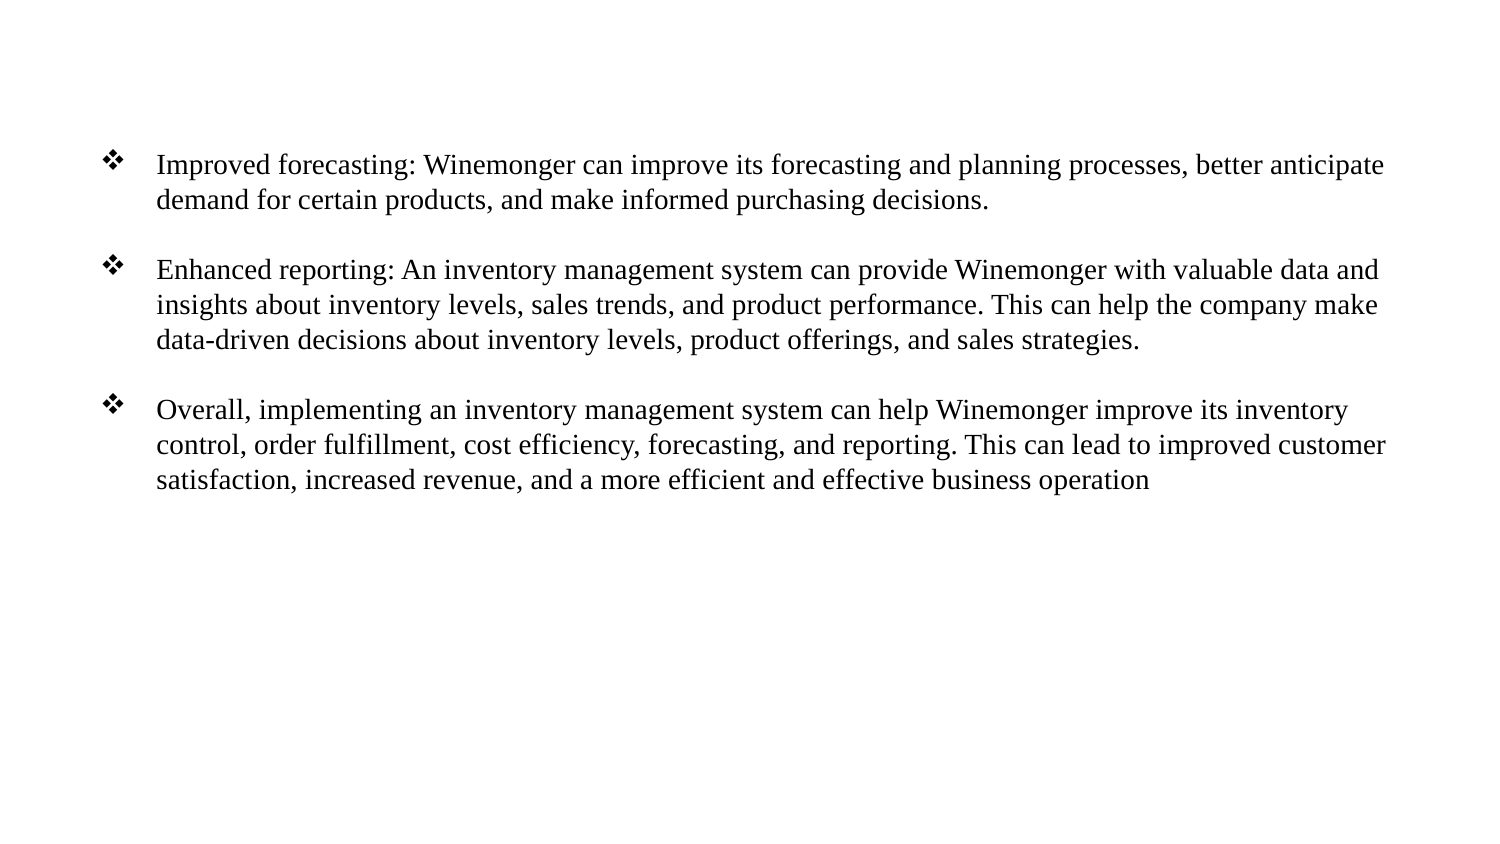

Improved forecasting: Winemonger can improve its forecasting and planning processes, better anticipate demand for certain products, and make informed purchasing decisions.

Enhanced reporting: An inventory management system can provide Winemonger with valuable data and insights about inventory levels, sales trends, and product performance. This can help the company make data-driven decisions about inventory levels, product offerings, and sales strategies.

Overall, implementing an inventory management system can help Winemonger improve its inventory control, order fulfillment, cost efficiency, forecasting, and reporting. This can lead to improved customer satisfaction, increased revenue, and a more efficient and effective business operation